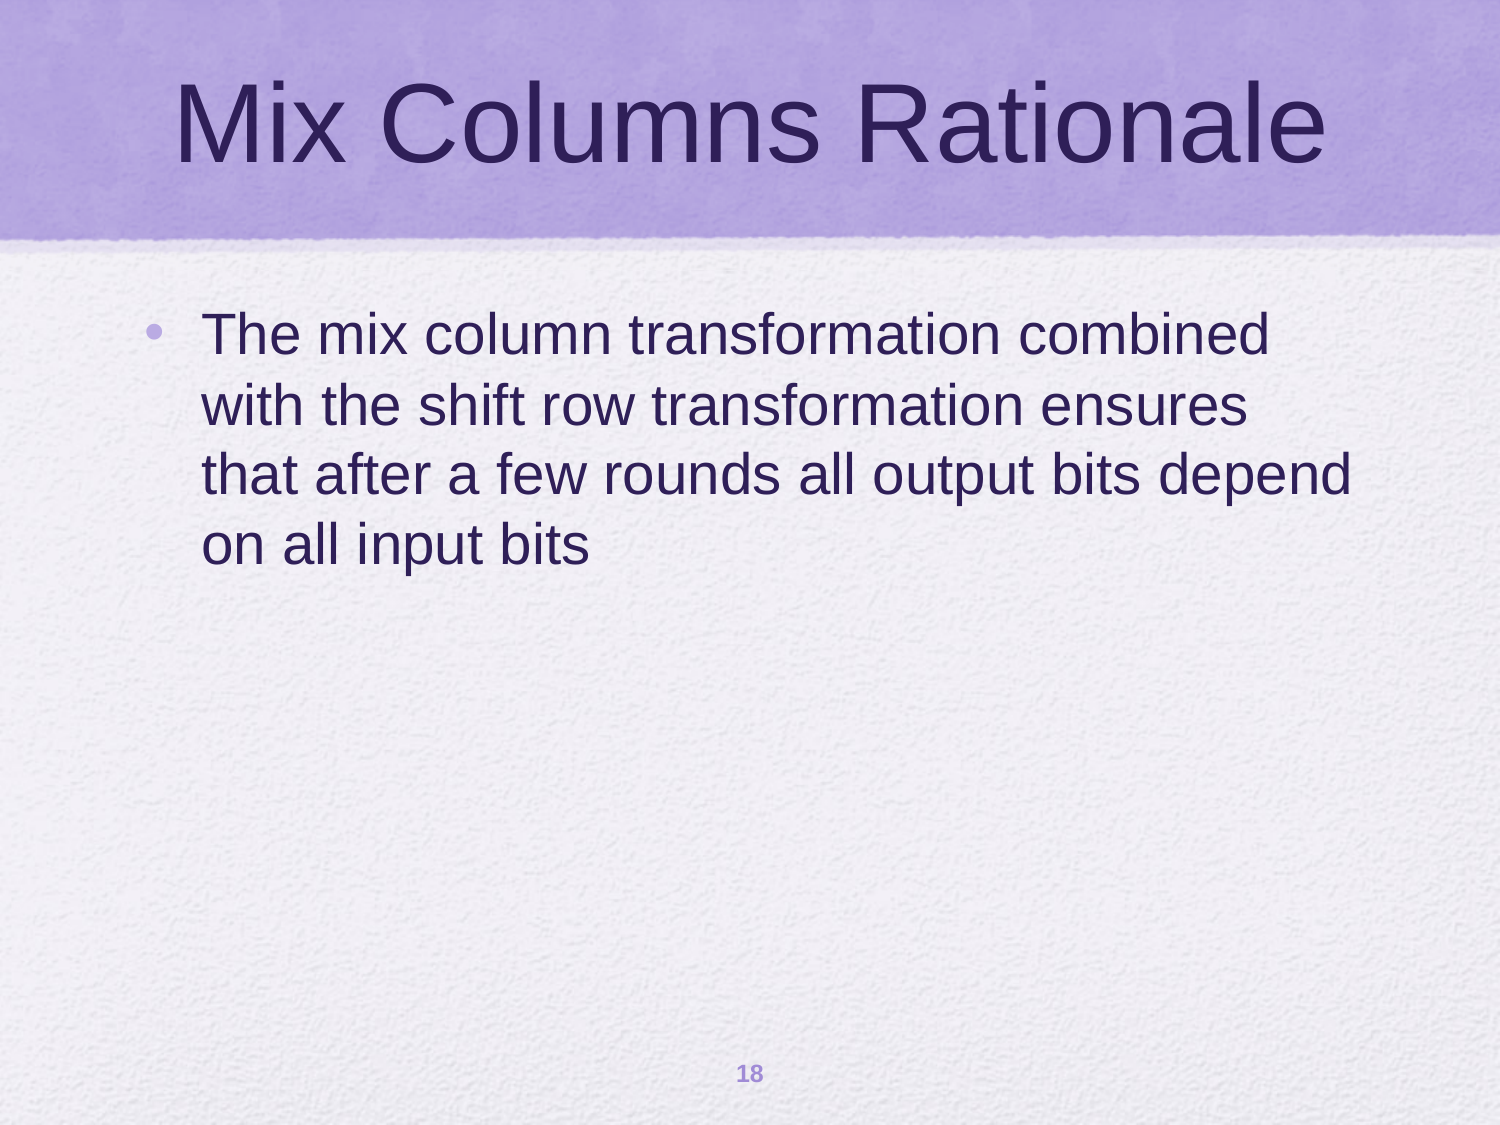

# Mix Columns Rationale
The mix column transformation combined with the shift row transformation ensures that after a few rounds all output bits depend on all input bits
18